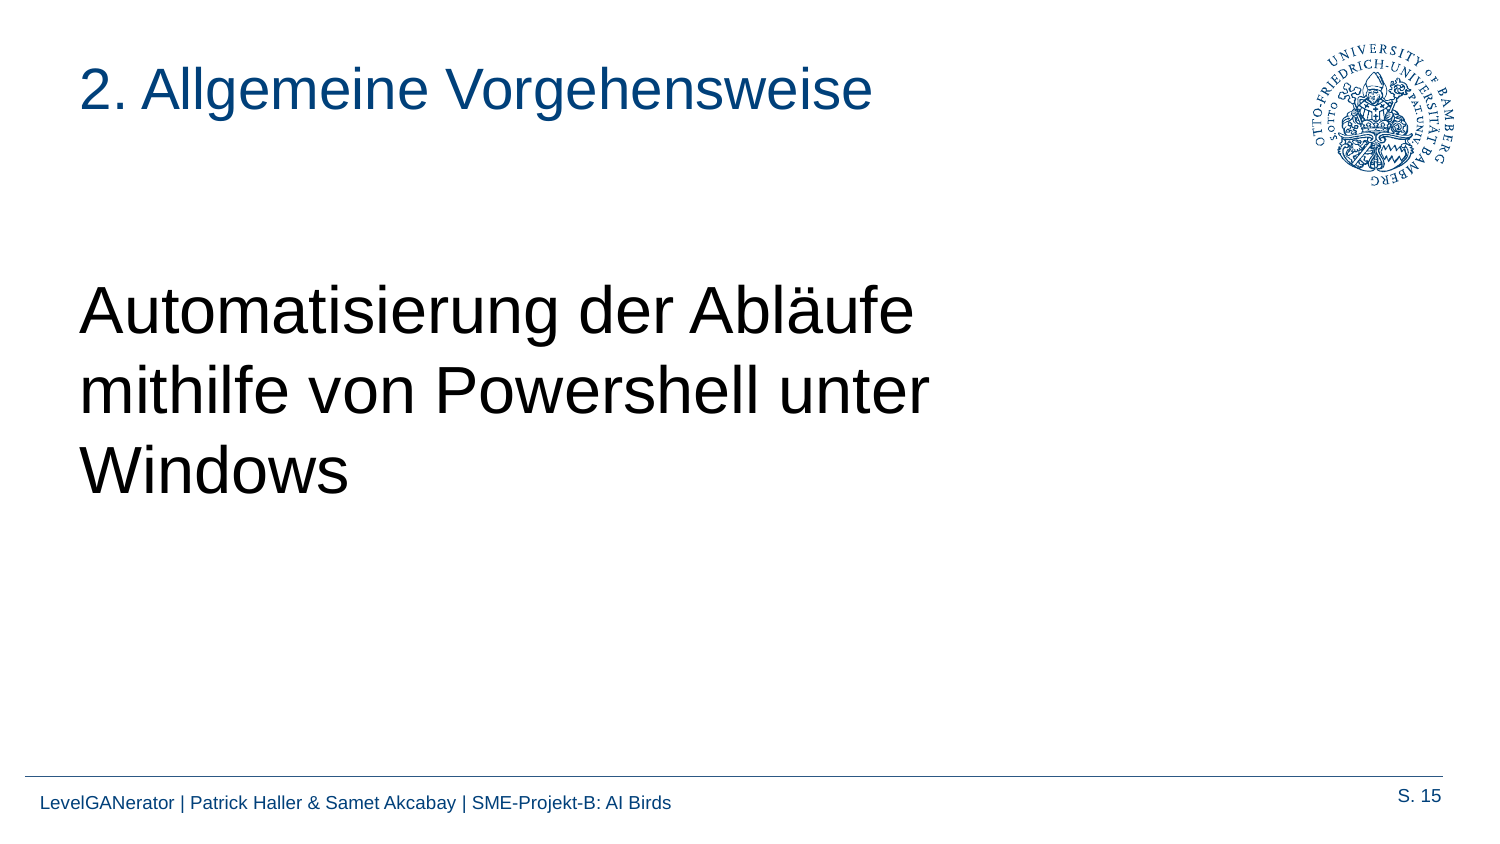

# 2. Allgemeine Vorgehensweise
Automatisierung der Abläufe mithilfe von Powershell unter Windows